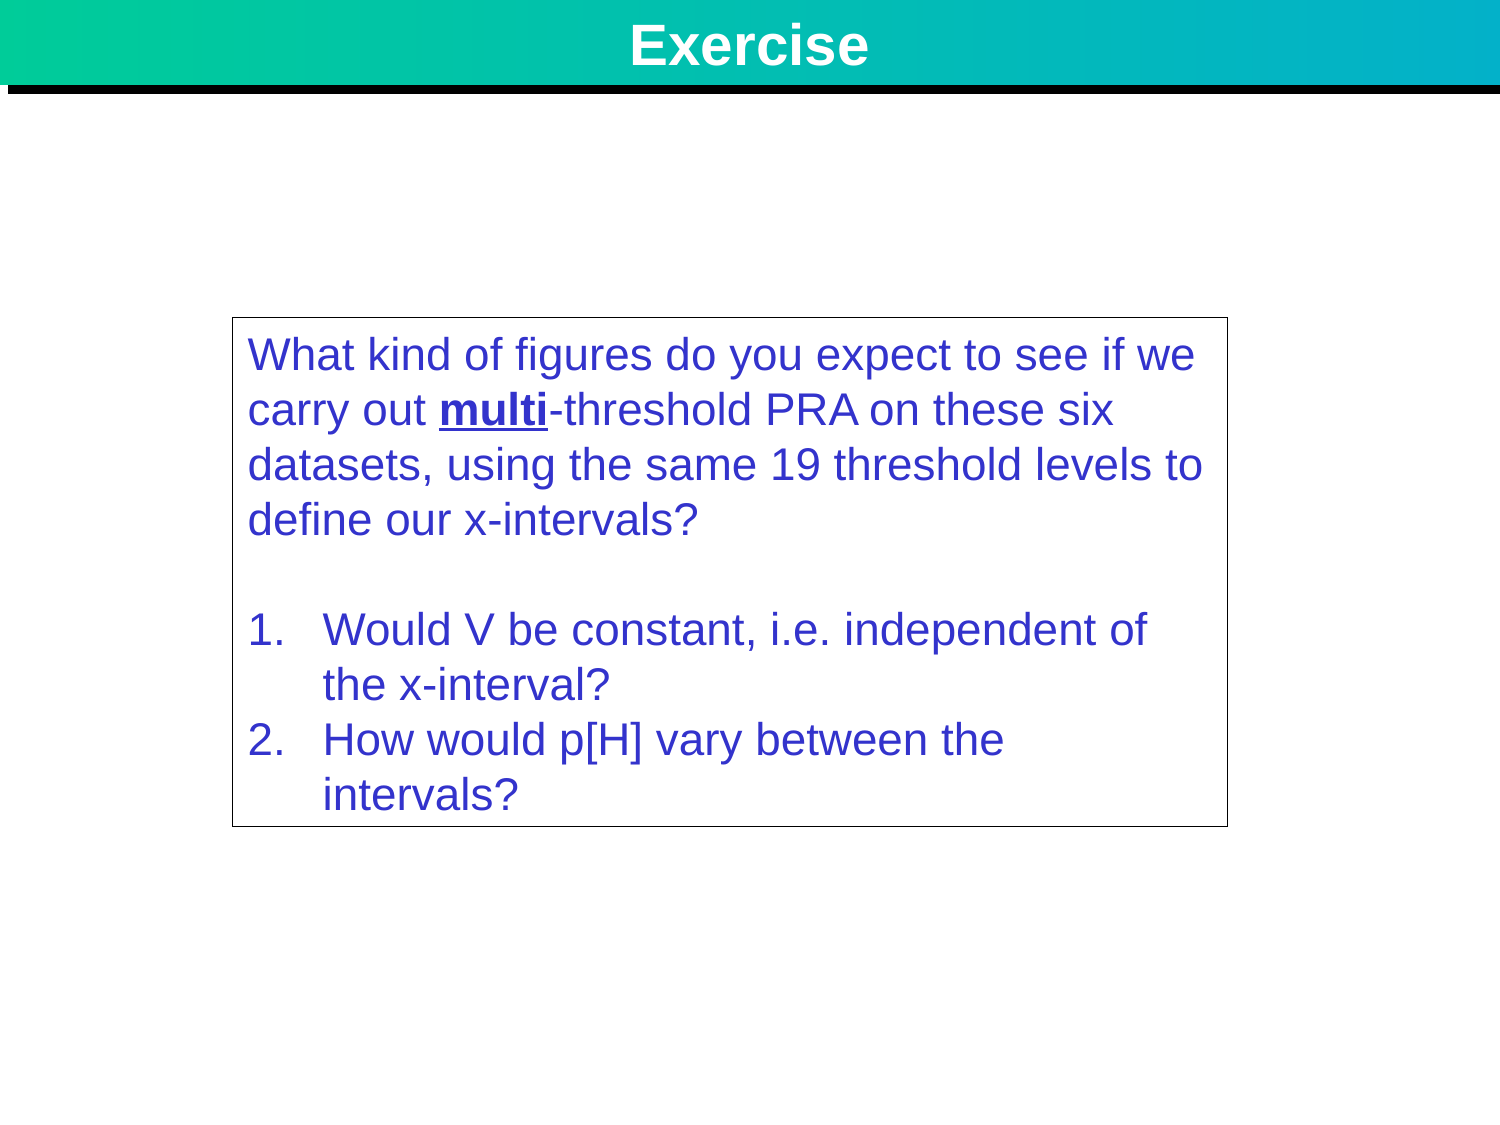

# Exercise
What kind of figures do you expect to see if we carry out multi-threshold PRA on these six datasets, using the same 19 threshold levels to define our x-intervals?

Would V be constant, i.e. independent of the x-interval?
How would p[H] vary between the intervals?